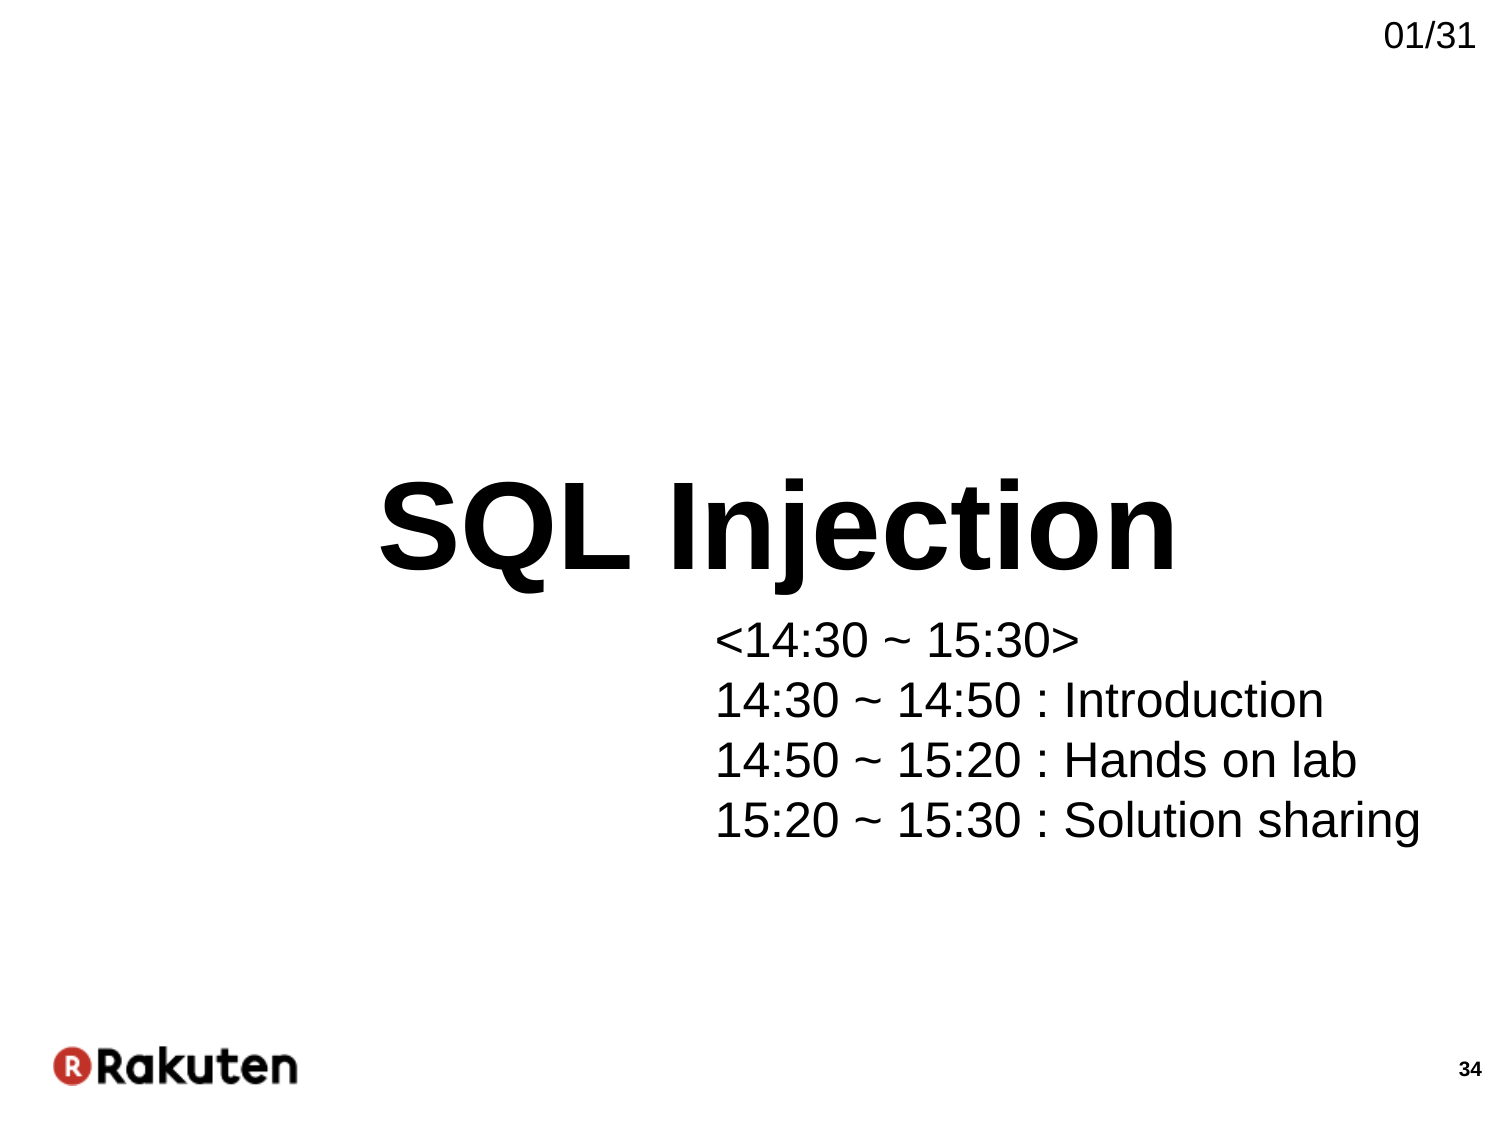

01/31
SQL Injection
<14:30 ~ 15:30>
14:30 ~ 14:50 : Introduction
14:50 ~ 15:20 : Hands on lab
15:20 ~ 15:30 : Solution sharing